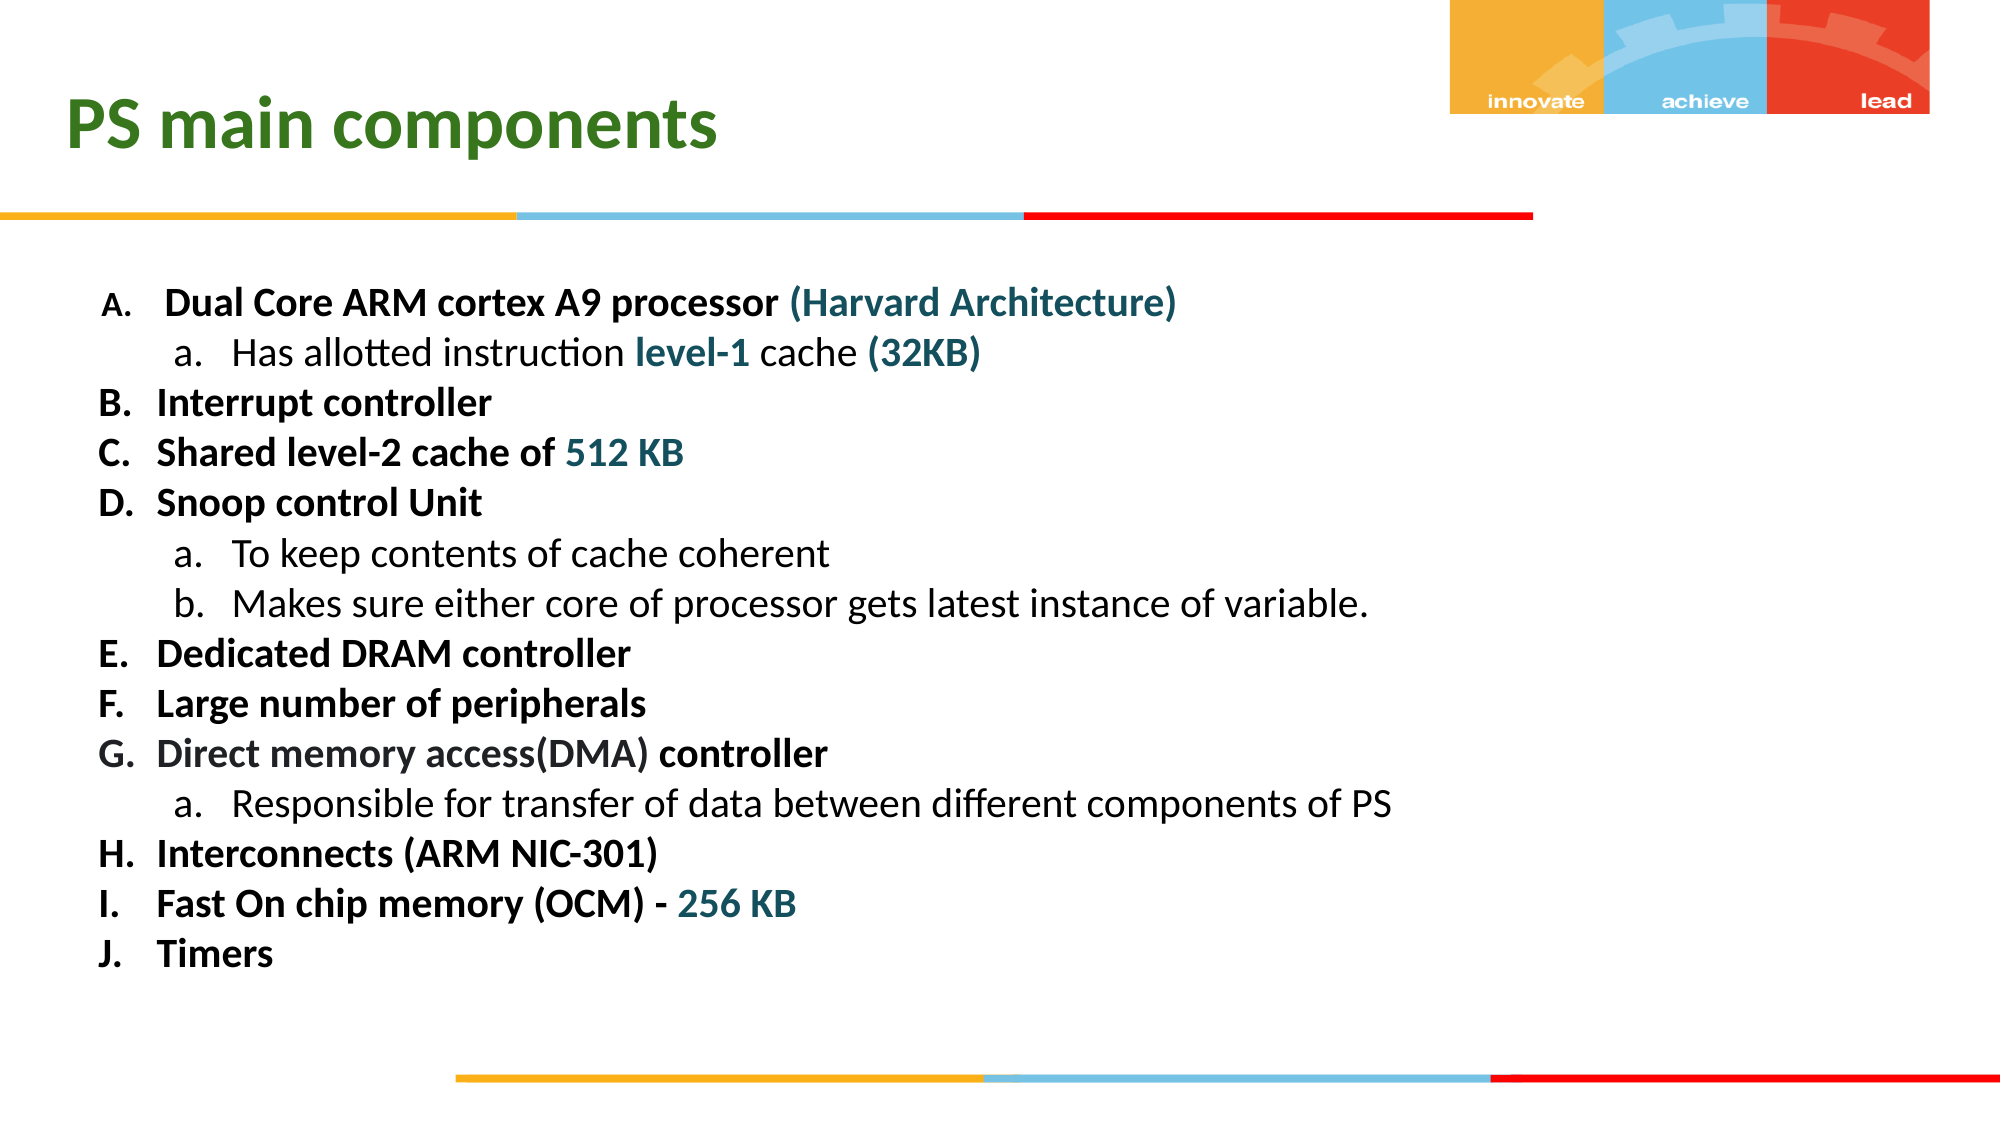

PS main components
 Dual Core ARM cortex A9 processor (Harvard Architecture)
Has allotted instruction level-1 cache (32KB)
Interrupt controller
Shared level-2 cache of 512 KB
Snoop control Unit
To keep contents of cache coherent
Makes sure either core of processor gets latest instance of variable.
Dedicated DRAM controller
Large number of peripherals
Direct memory access(DMA) controller
Responsible for transfer of data between different components of PS
Interconnects (ARM NIC-301)
Fast On chip memory (OCM) - 256 KB
Timers